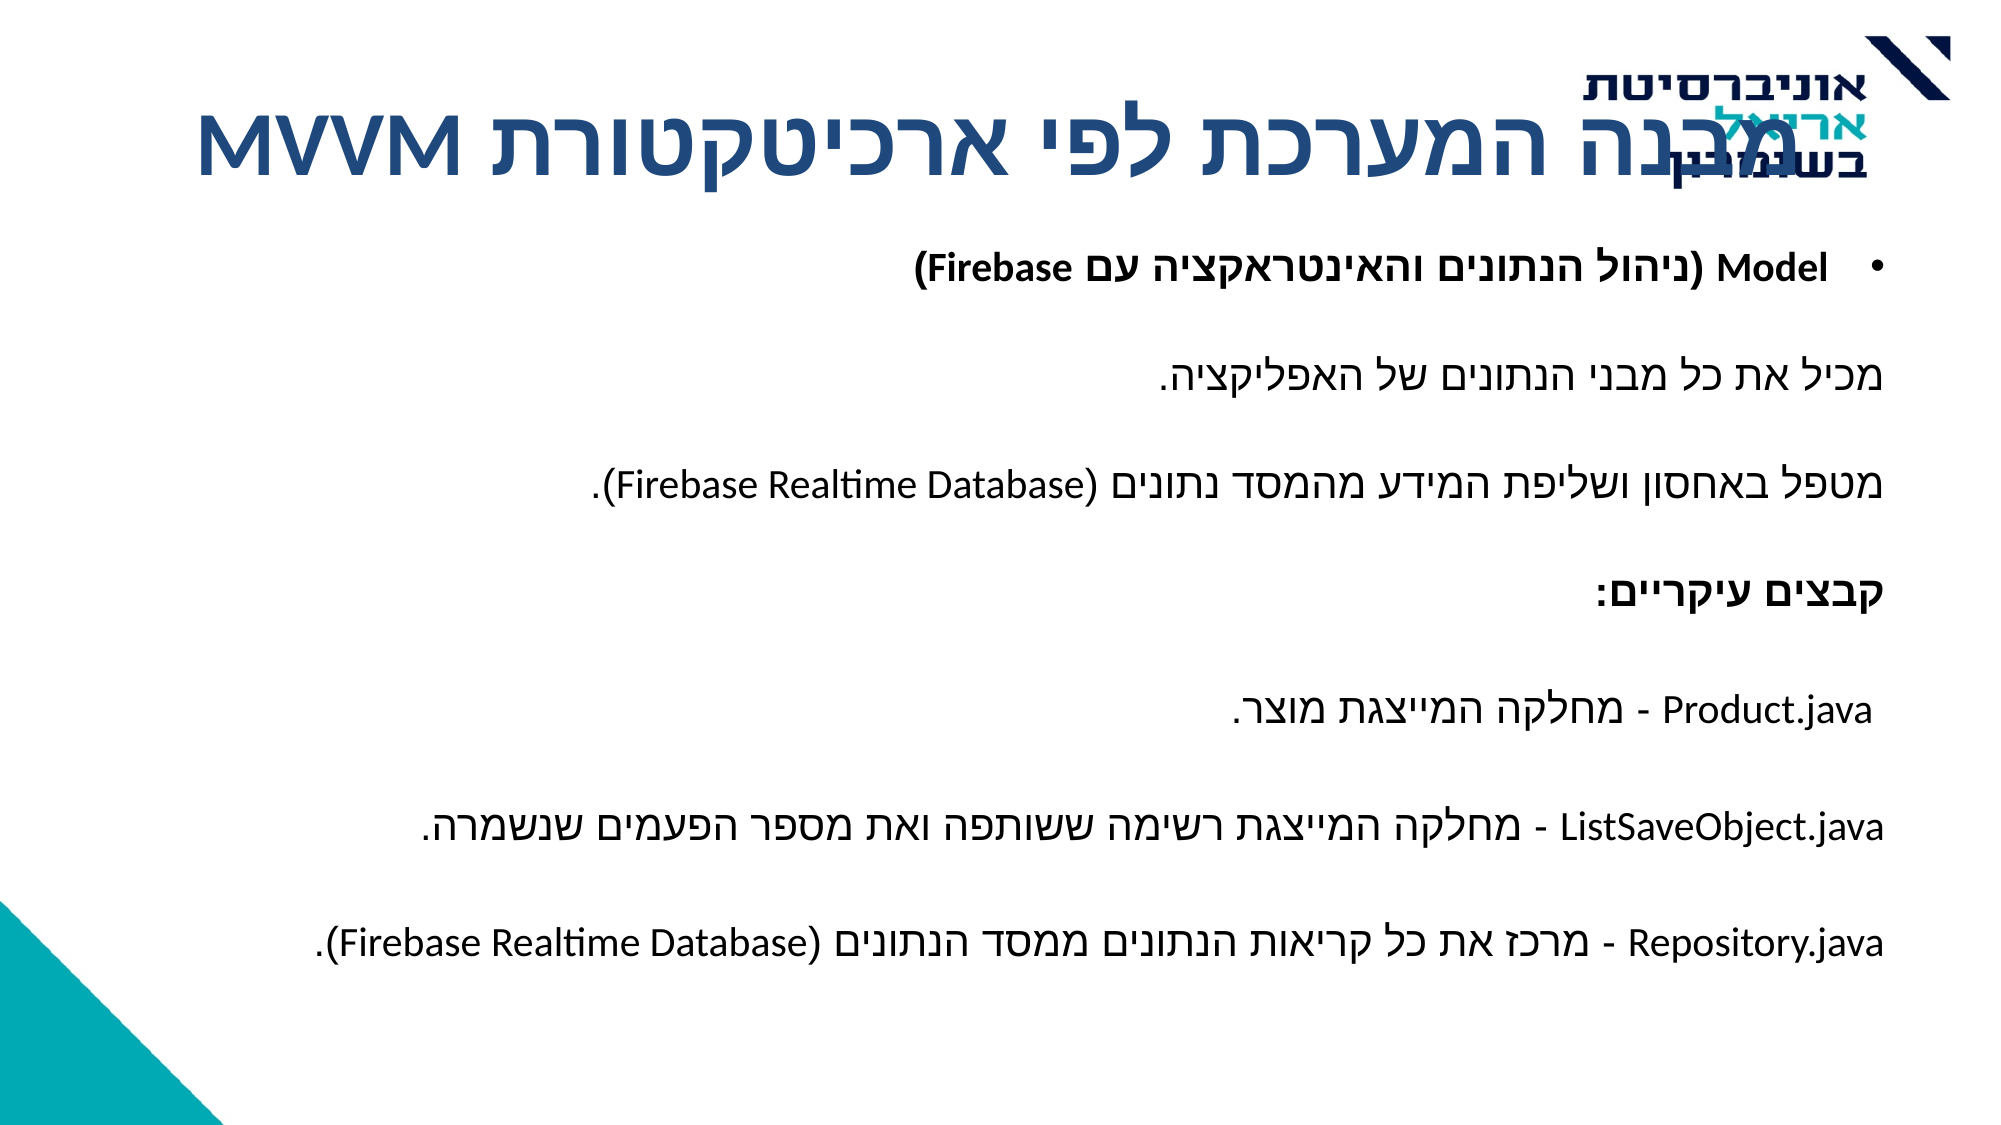

# מבנה המערכת לפי ארכיטקטורת MVVM
Model (ניהול הנתונים והאינטראקציה עם Firebase)
מכיל את כל מבני הנתונים של האפליקציה.
מטפל באחסון ושליפת המידע מהמסד נתונים (Firebase Realtime Database).
קבצים עיקריים:

 Product.java - מחלקה המייצגת מוצר.

ListSaveObject.java - מחלקה המייצגת רשימה ששותפה ואת מספר הפעמים שנשמרה.

Repository.java - מרכז את כל קריאות הנתונים ממסד הנתונים (Firebase Realtime Database).